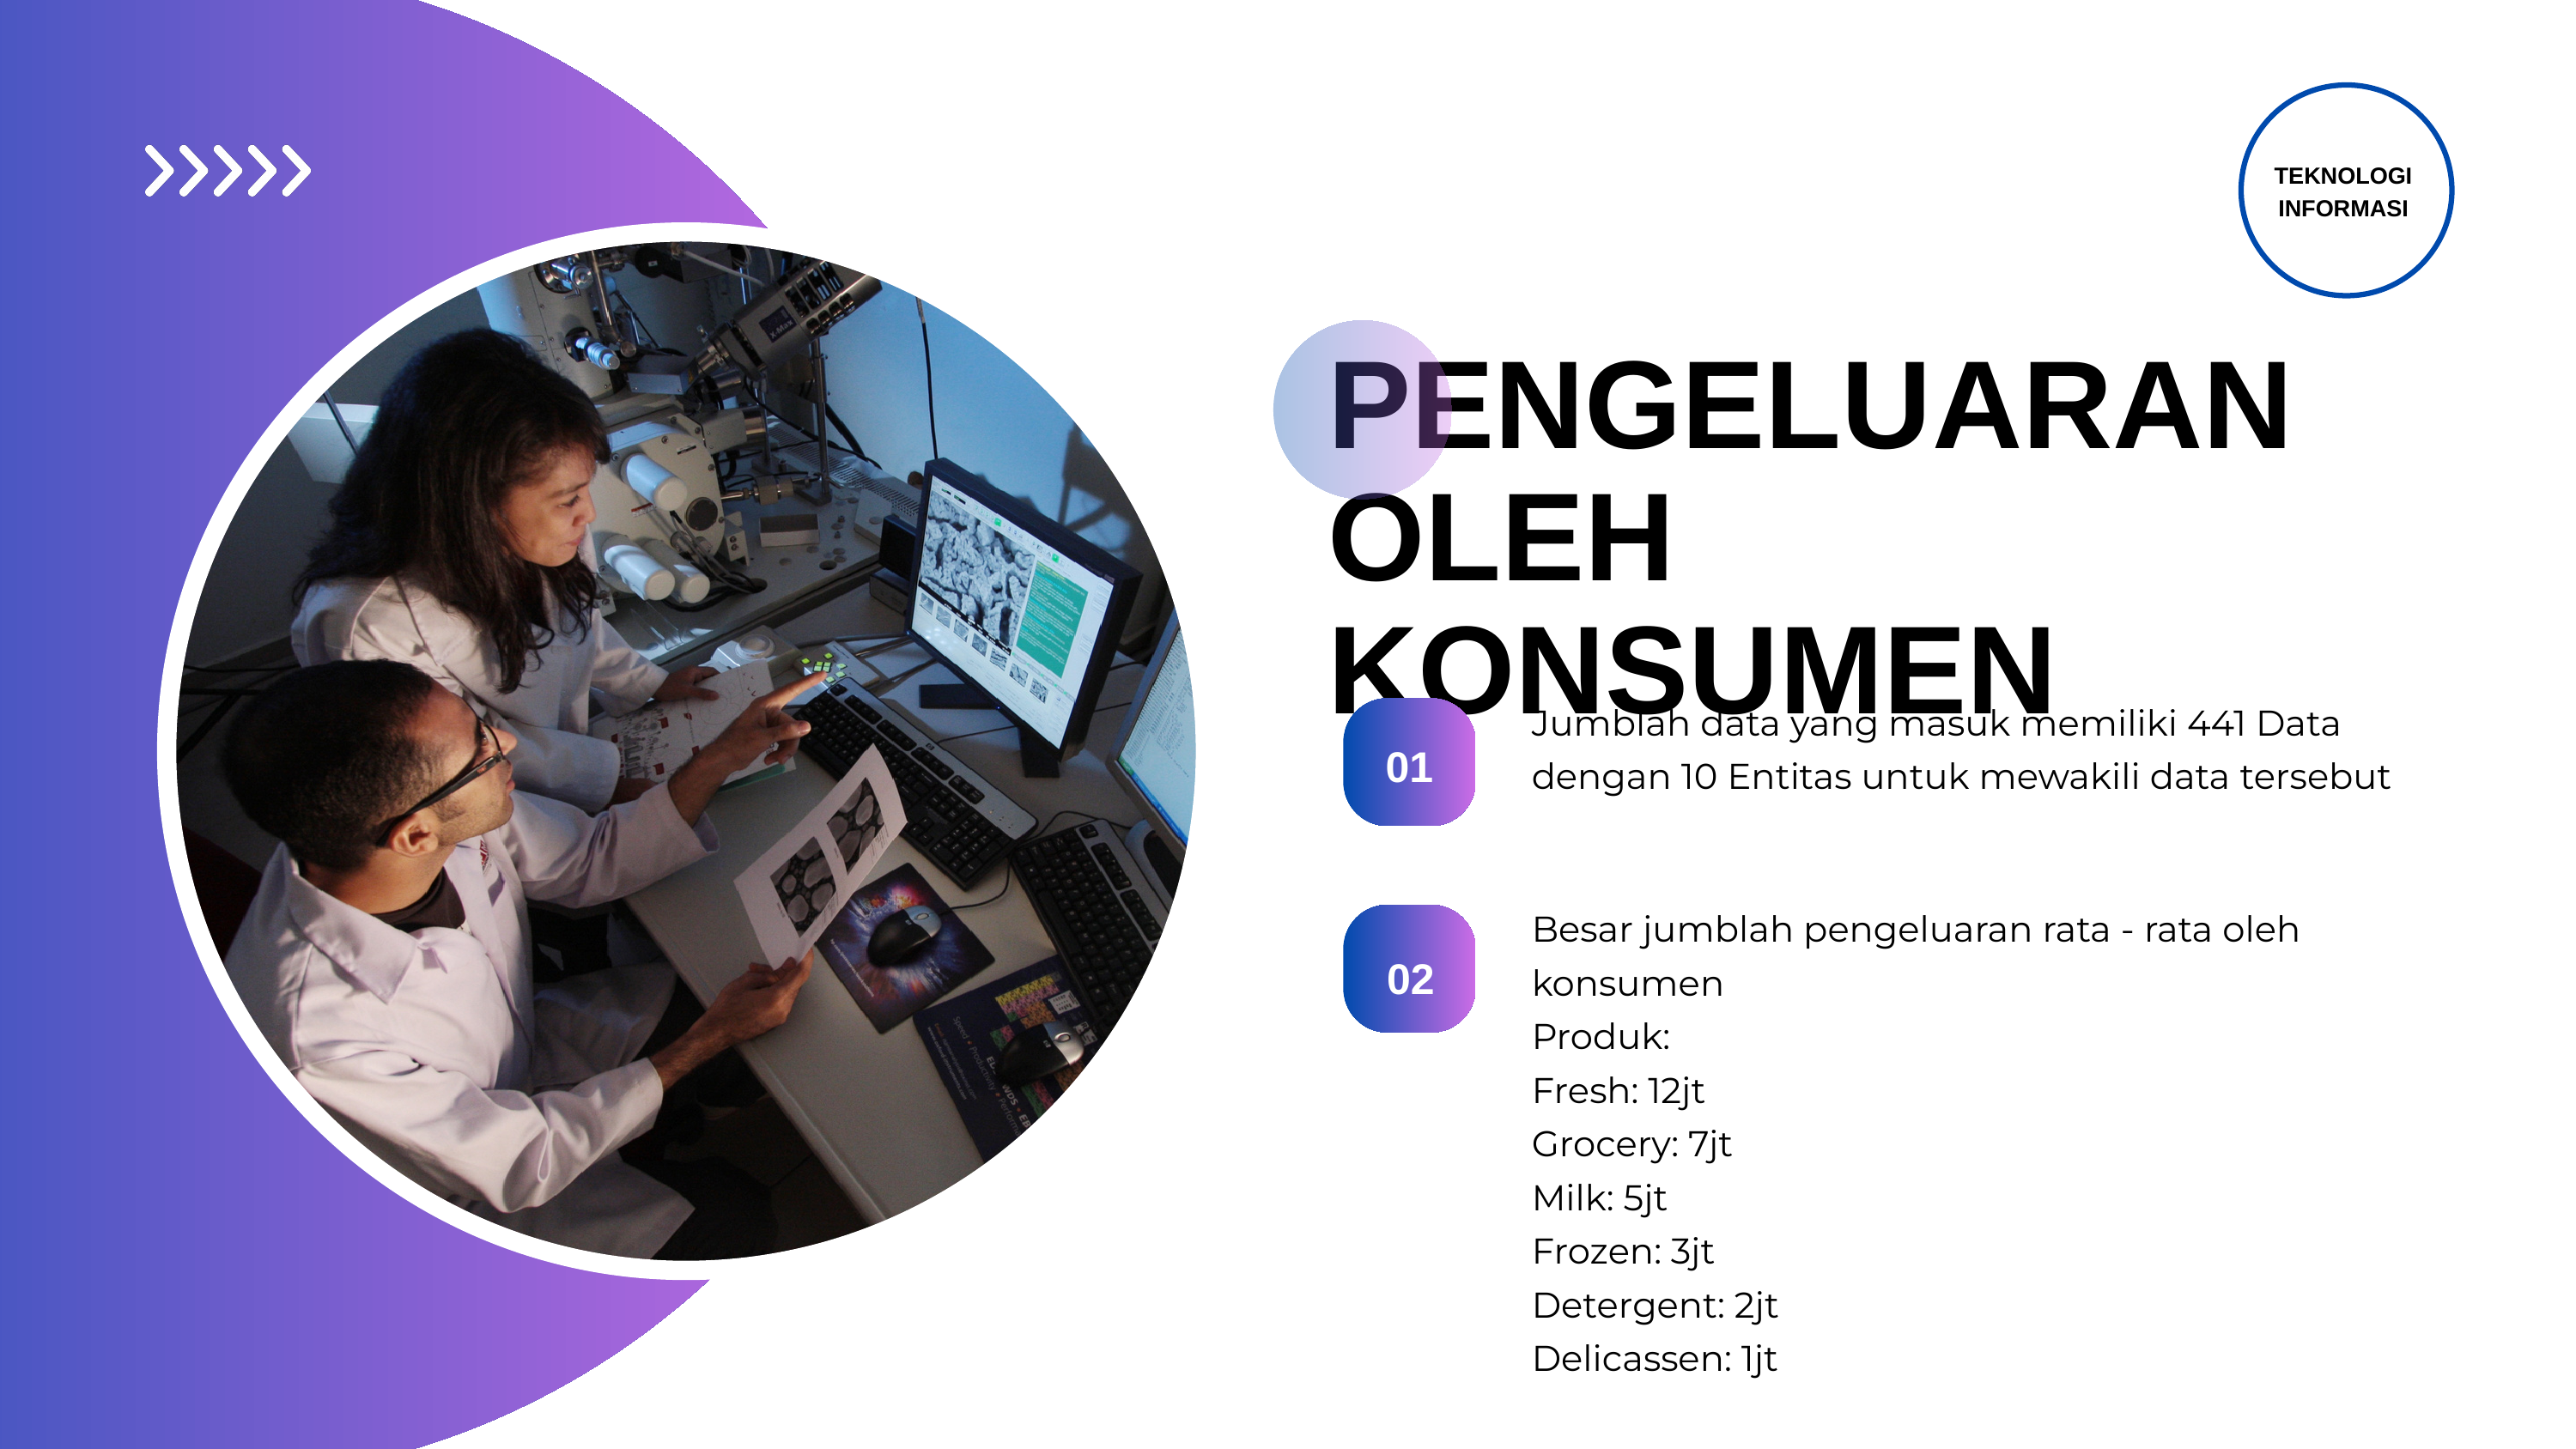

TEKNOLOGI INFORMASI

PENGELUARAN OLEH KONSUMEN
Jumblah data yang masuk memiliki 441 Data dengan 10 Entitas untuk mewakili data tersebut

01
Besar jumblah pengeluaran rata - rata oleh konsumen
Produk:
Fresh: 12jt
Grocery: 7jt
Milk: 5jt
Frozen: 3jt
Detergent: 2jt
Delicassen: 1jt

02
03